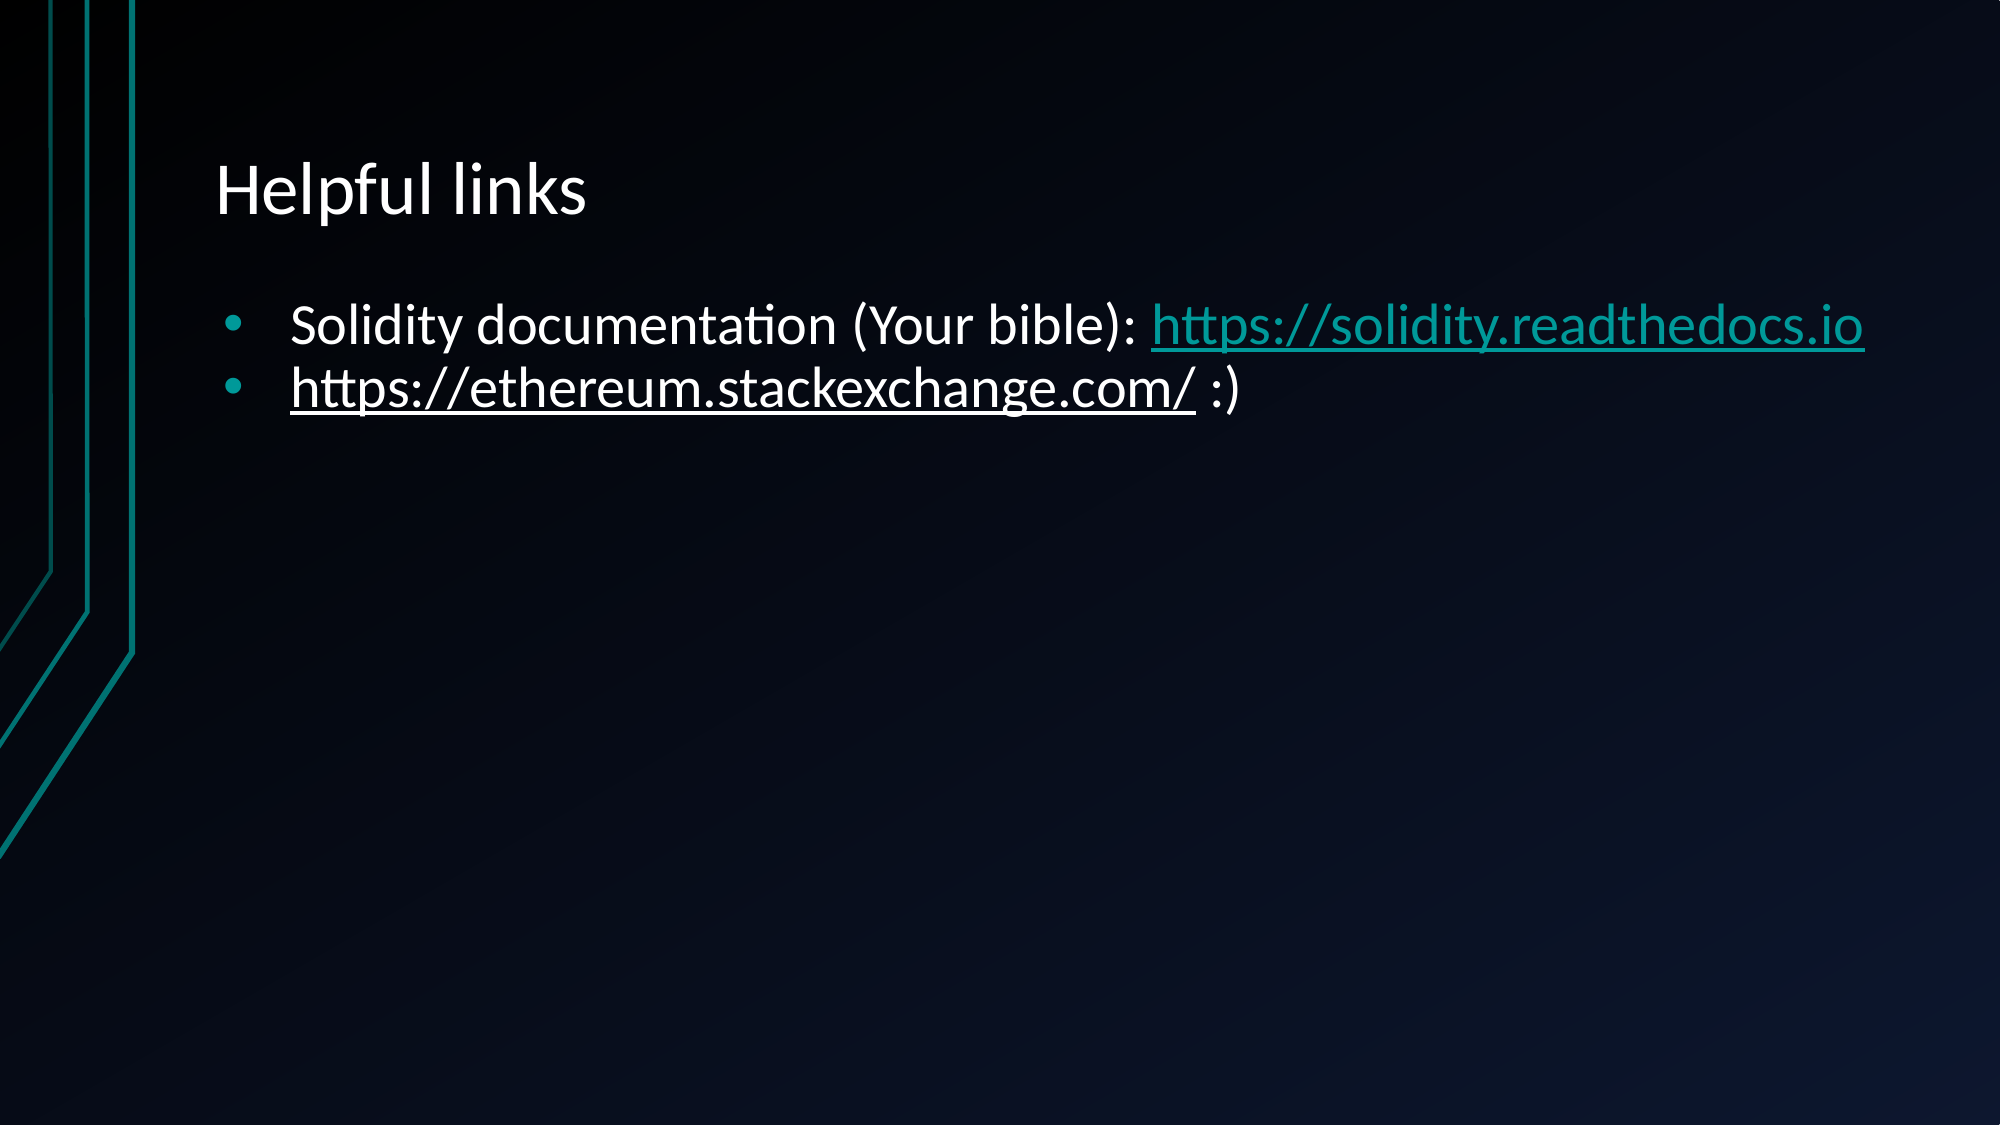

# Helpful links
Solidity documentation (Your bible): https://solidity.readthedocs.io
https://ethereum.stackexchange.com/ :)